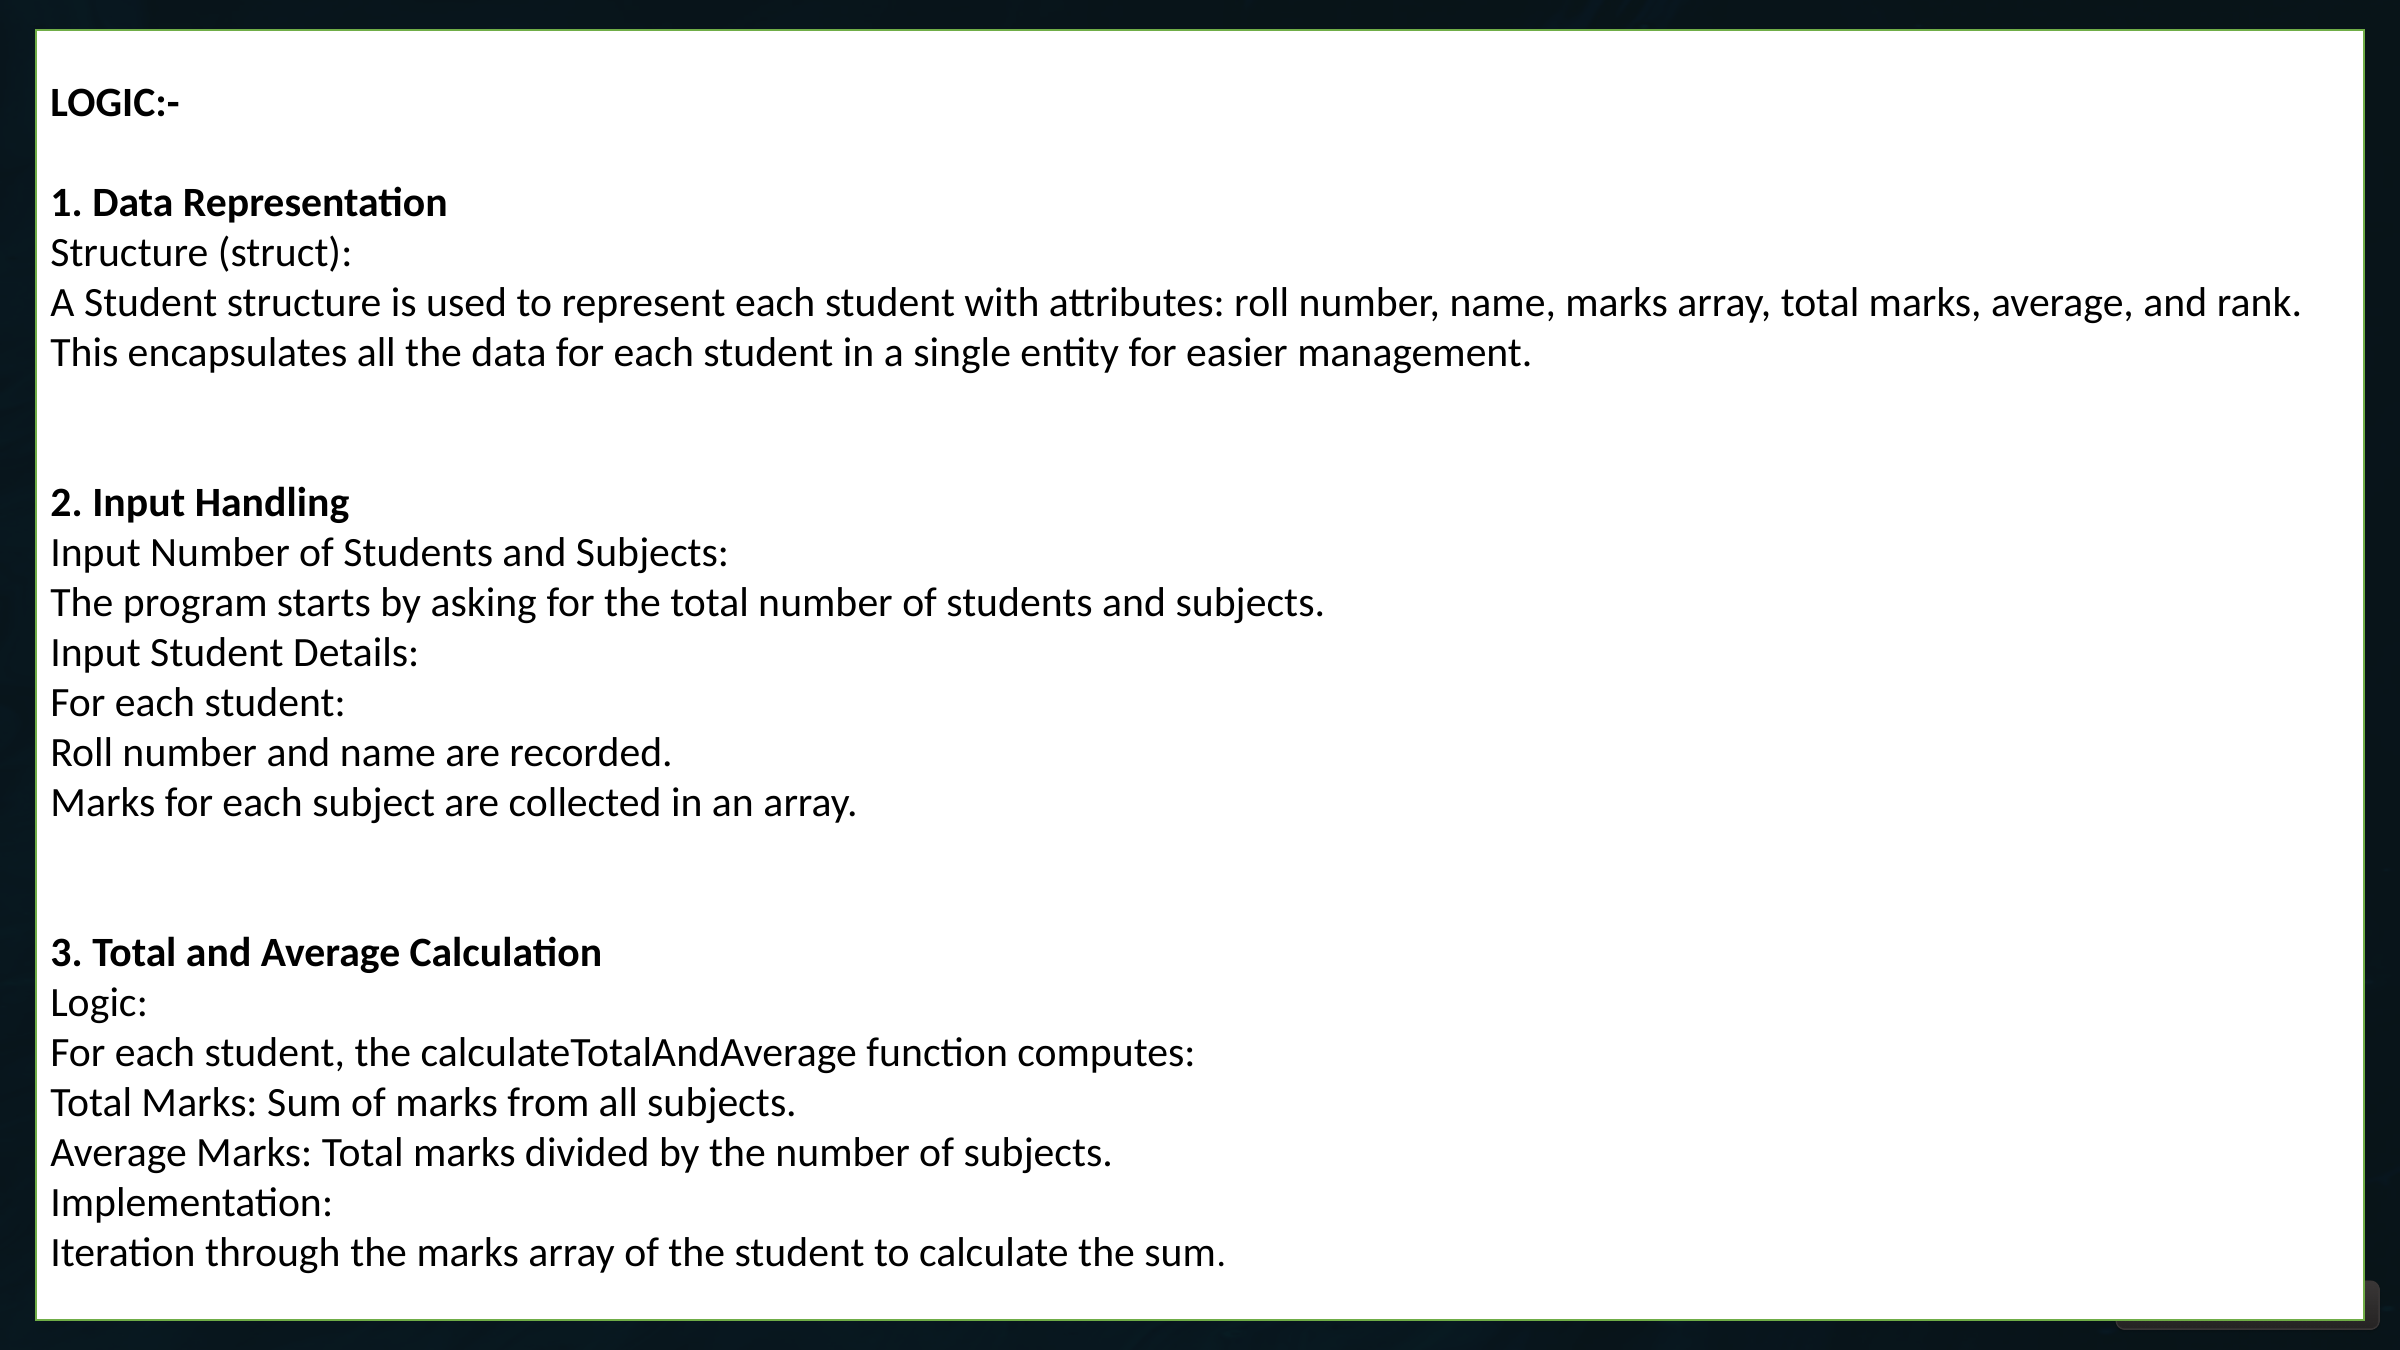

LOGIC:-

1. Data Representation
Structure (struct):
A Student structure is used to represent each student with attributes: roll number, name, marks array, total marks, average, and rank.
This encapsulates all the data for each student in a single entity for easier management.

2. Input Handling
Input Number of Students and Subjects:
The program starts by asking for the total number of students and subjects.
Input Student Details:
For each student:
Roll number and name are recorded.
Marks for each subject are collected in an array.

3. Total and Average Calculation
Logic:
For each student, the calculateTotalAndAverage function computes:
Total Marks: Sum of marks from all subjects.
Average Marks: Total marks divided by the number of subjects.
Implementation:
Iteration through the marks array of the student to calculate the sum.